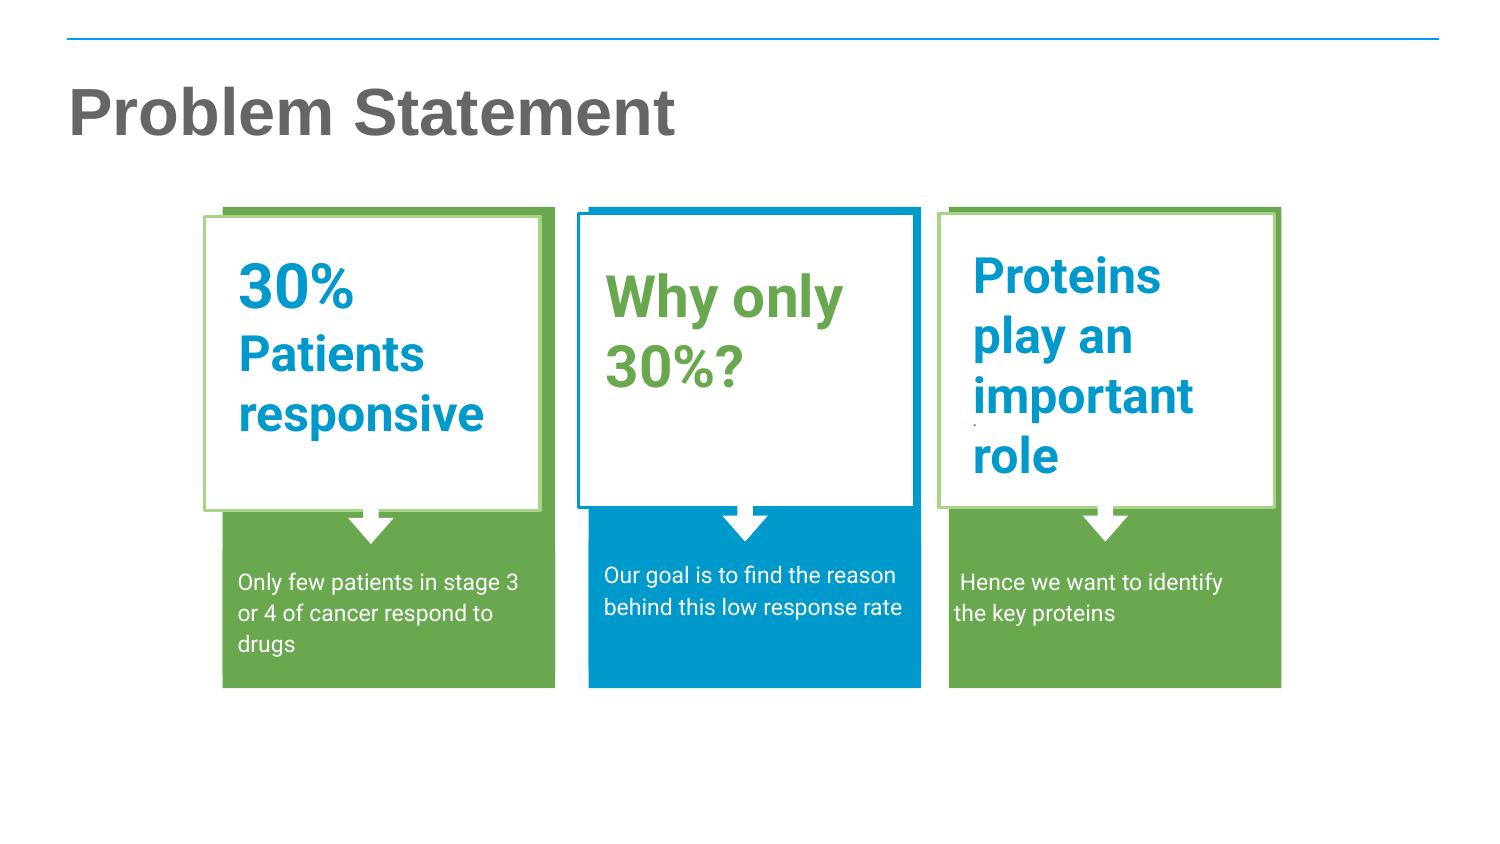

# Problem Statement

Only few patients in stage 3 or 4 of cancer respond to drugs

Our goal is to find the reason behind this low response rate

Proteins play an important role

.

 Hence we want to identify the key proteins

30%
Patients responsive

Why only 30%?